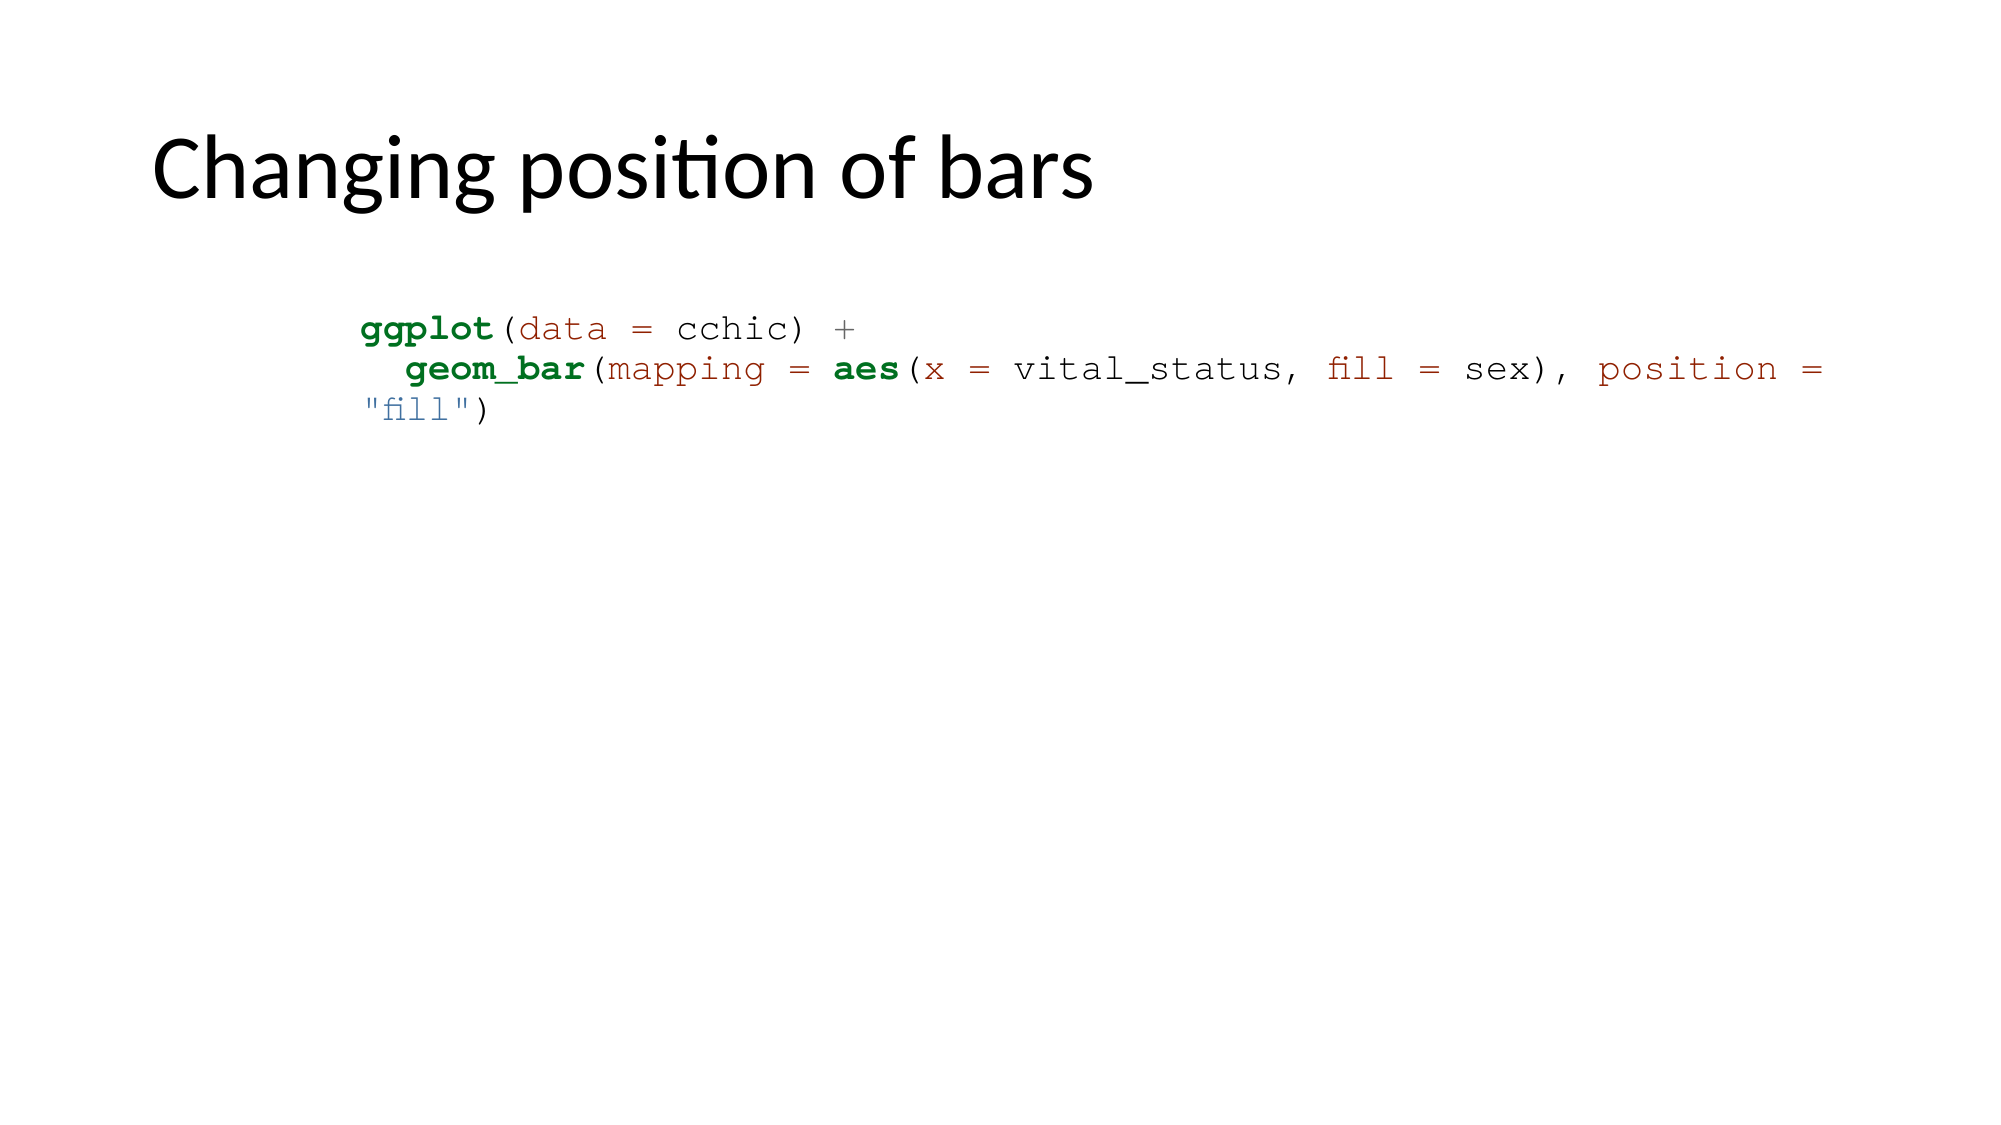

# Changing position of bars
ggplot(data = cchic) +
  geom_bar(mapping = aes(x = vital_status, fill = sex), position = "fill")